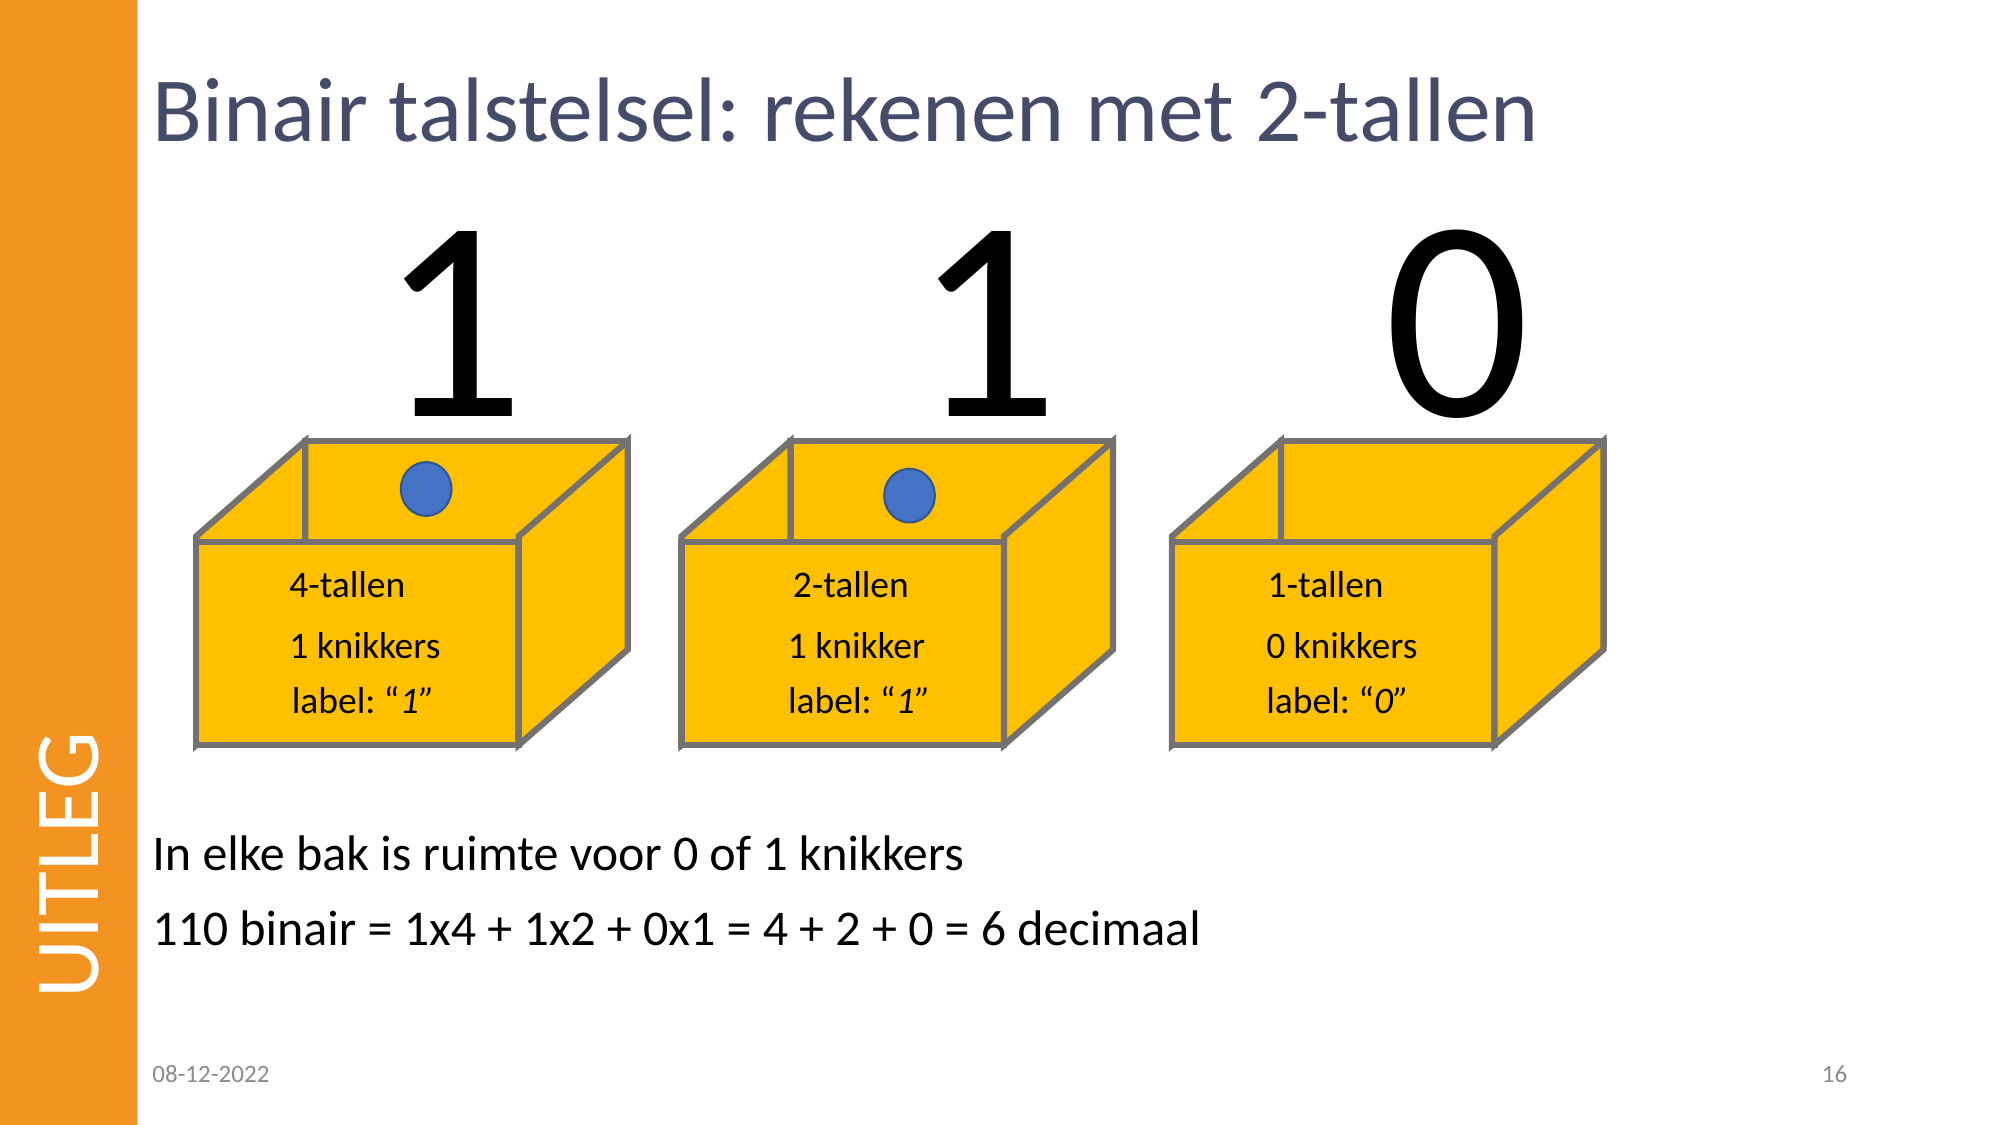

# Binair talstelsel: rekenen met 2-tallen
1      1     0
UITLEG

4-tallen
2-tallen
1-tallen
1 knikkers
1 knikker
0 knikkers
label: “1”
label: “1”
label: “0”

In elke bak is ruimte voor 0 of 1 knikkers
110 binair = 1x4 + 1x2 + 0x1 = 4 + 2 + 0 = 6 decimaal
08-12-2022

16